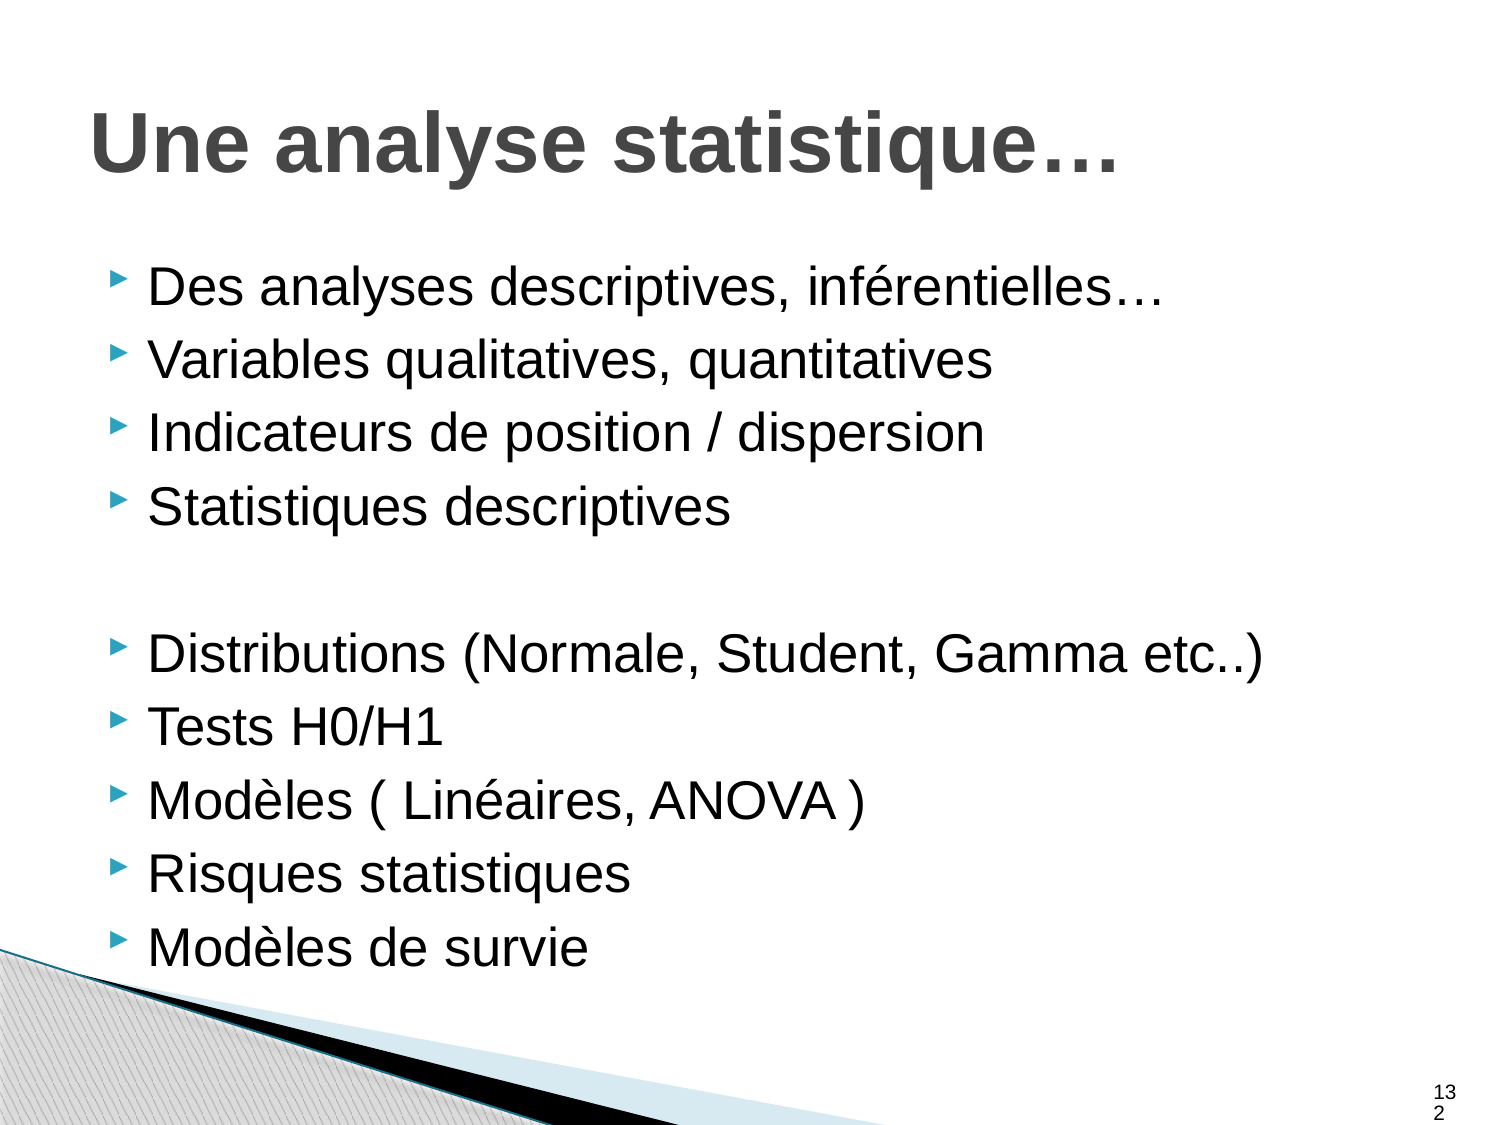

# Une analyse statistique…
Des analyses descriptives, inférentielles…
Variables qualitatives, quantitatives
Indicateurs de position / dispersion
Statistiques descriptives

Distributions (Normale, Student, Gamma etc..)
Tests H0/H1
Modèles ( Linéaires, ANOVA )
Risques statistiques
Modèles de survie
132